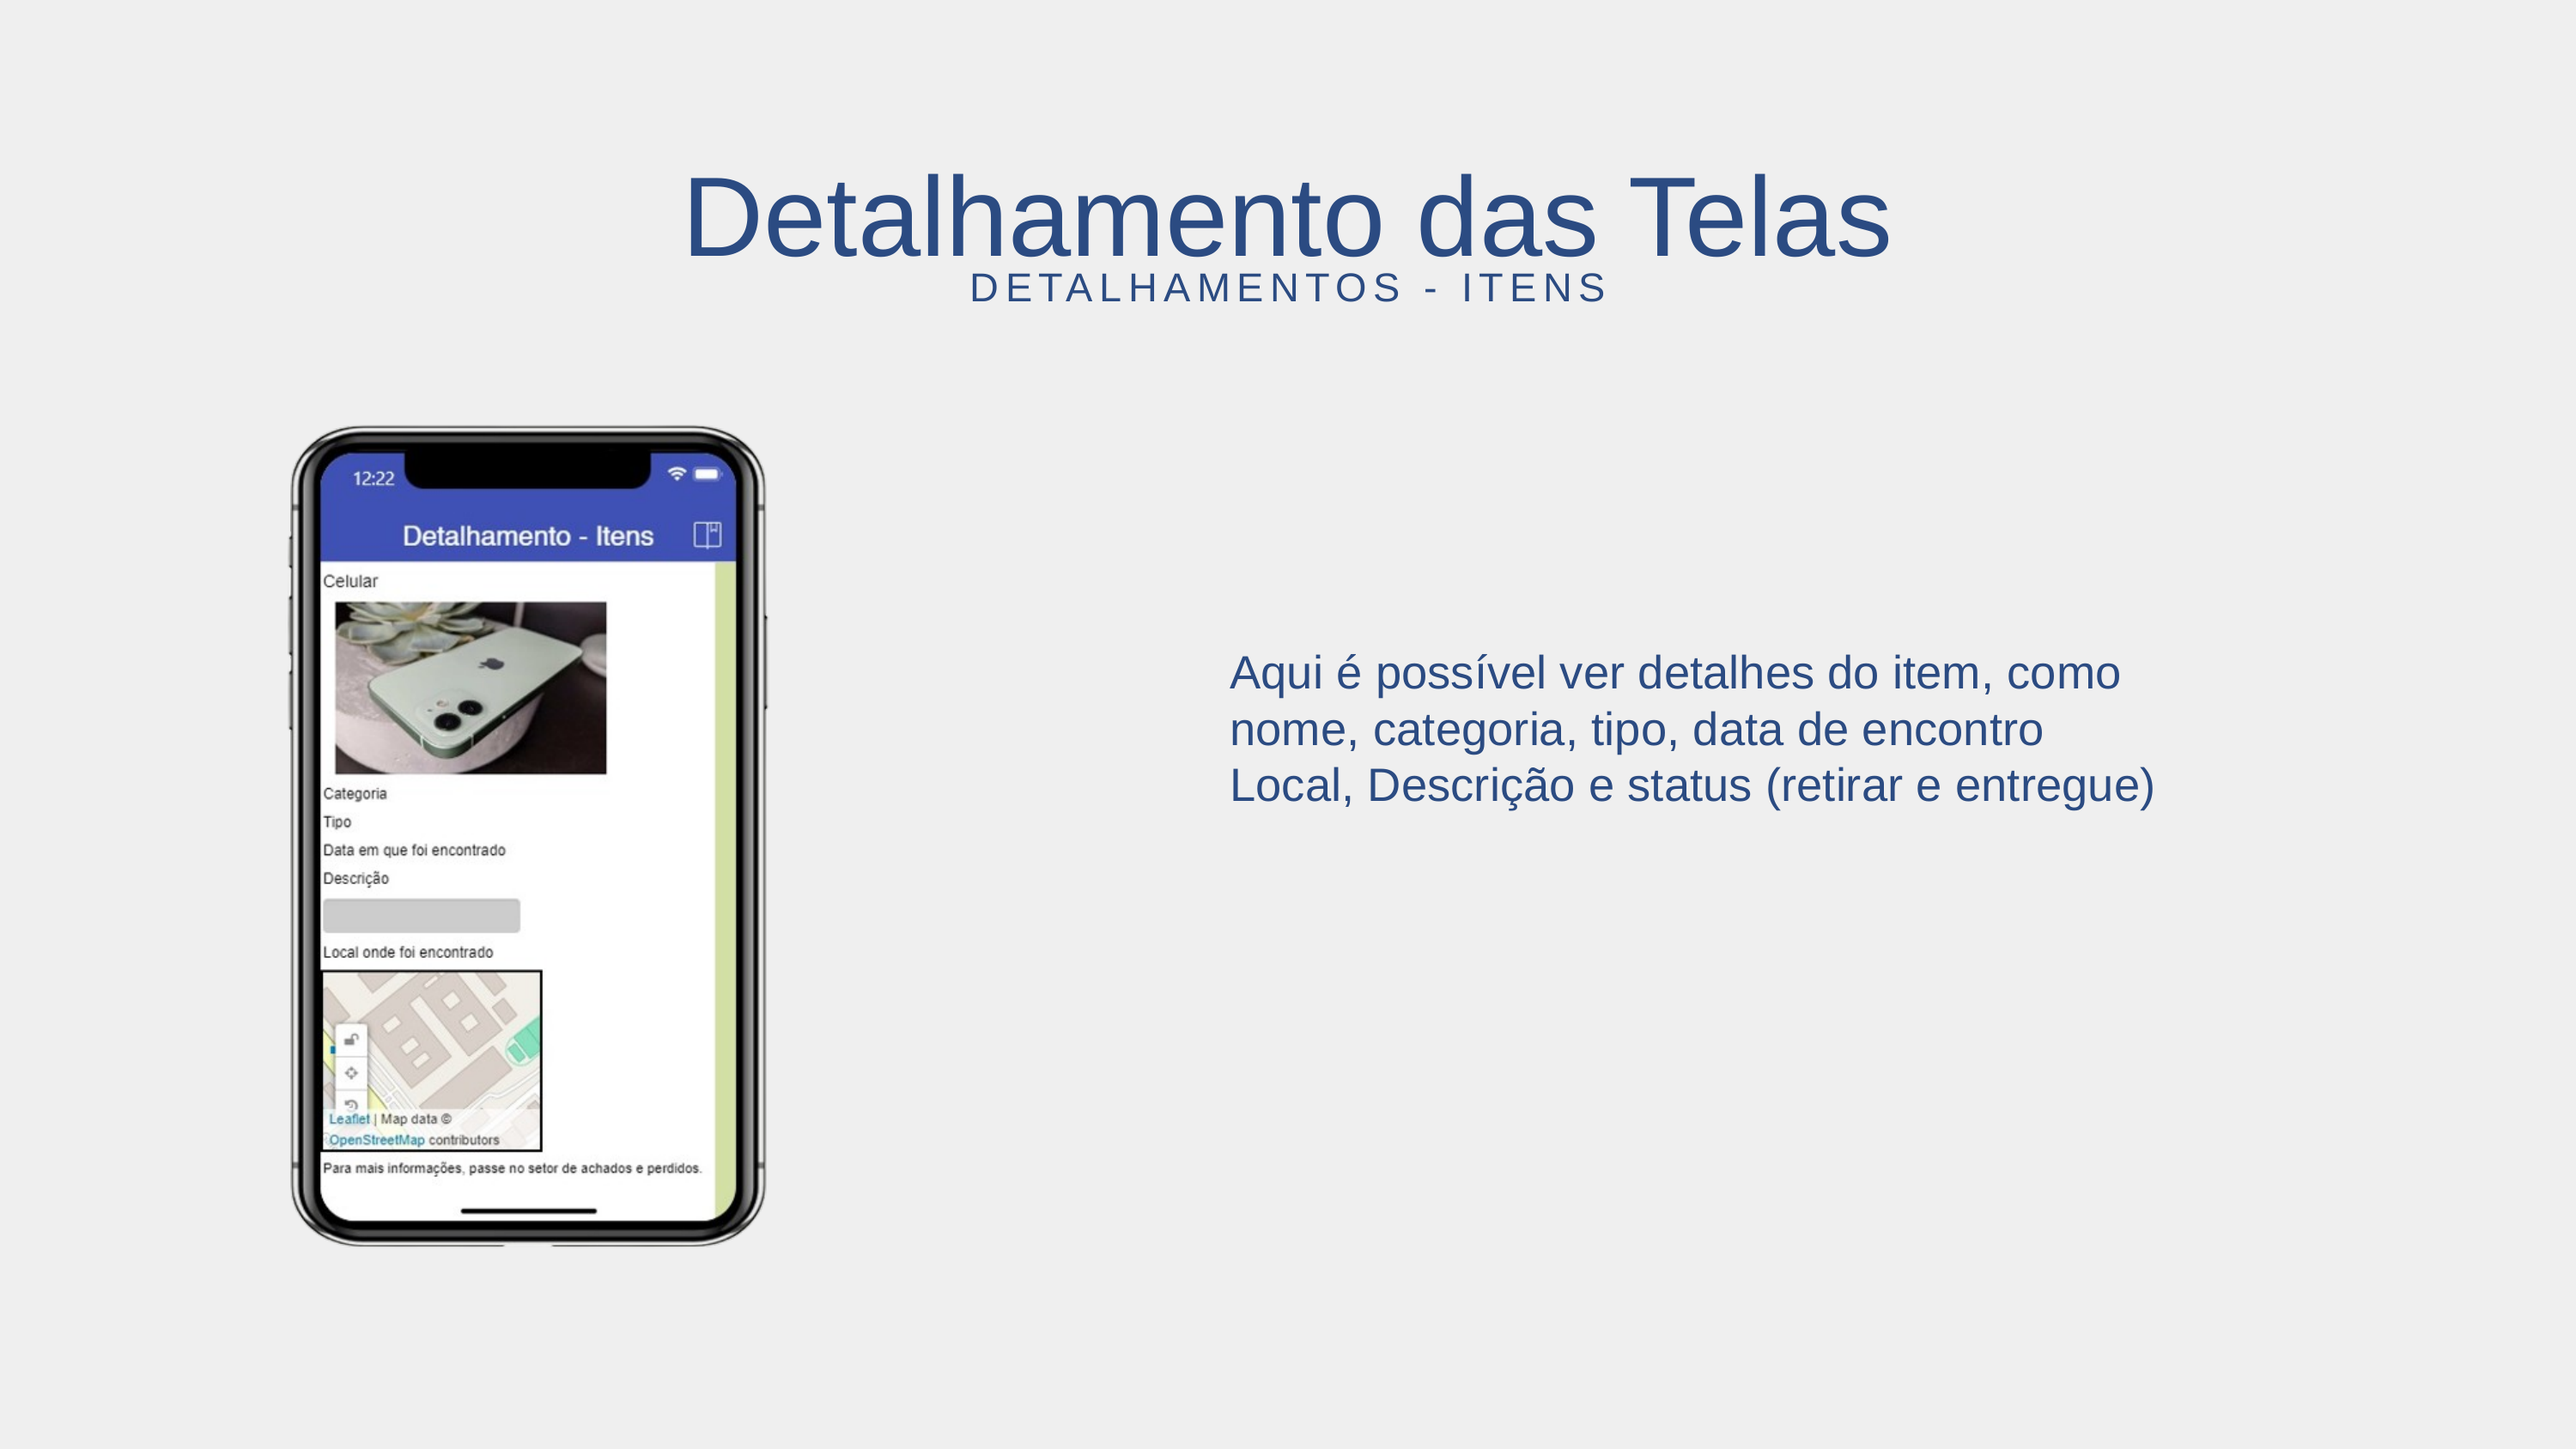

Detalhamento das Telas
DETALHAMENTOS - ITENS

Aqui é possível ver detalhes do item, como nome, categoria, tipo, data de encontro
Local, Descrição e status (retirar e entregue)